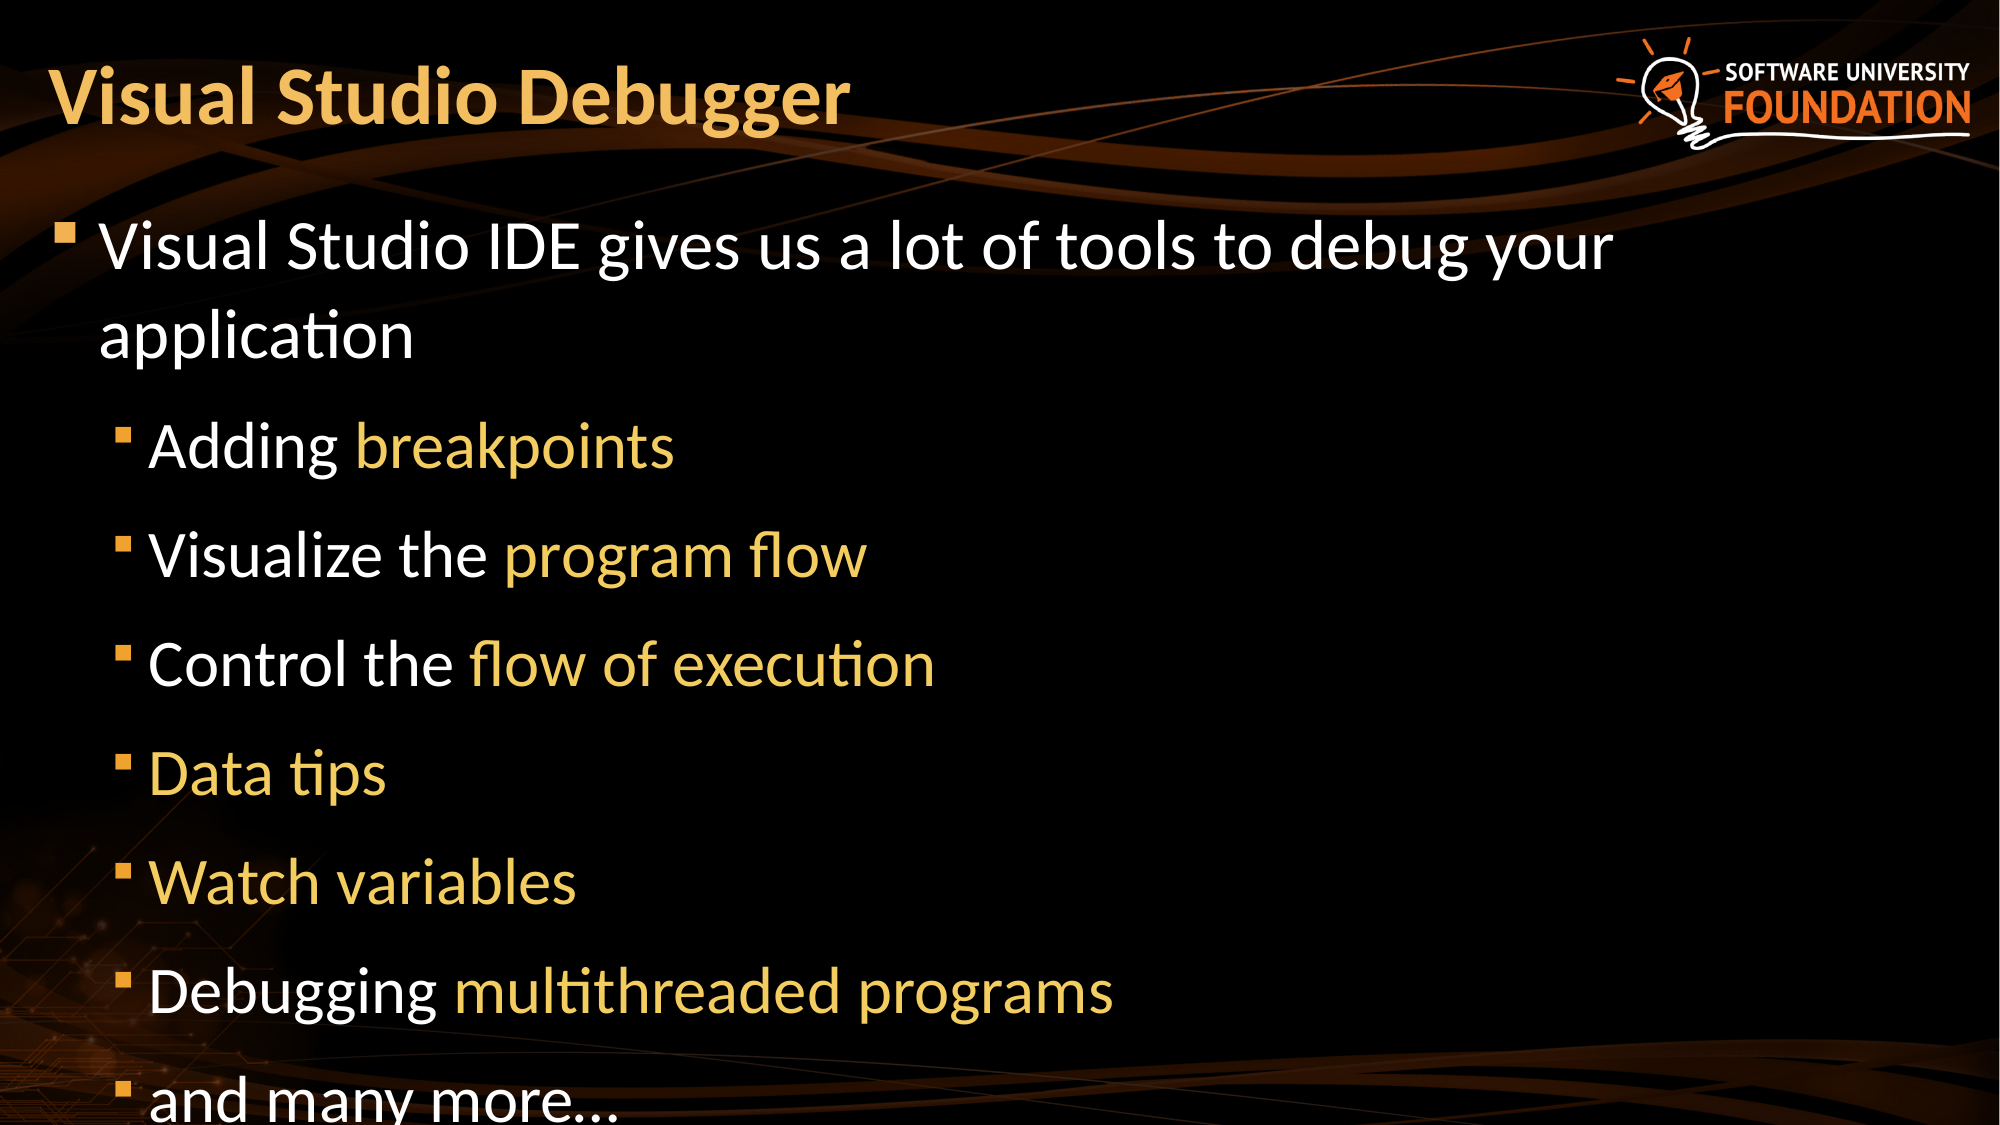

# Visual Studio Debugger
Visual Studio IDE gives us a lot of tools to debug your application
Adding breakpoints
Visualize the program flow
Control the flow of execution
Data tips
Watch variables
Debugging multithreaded programs
and many more…